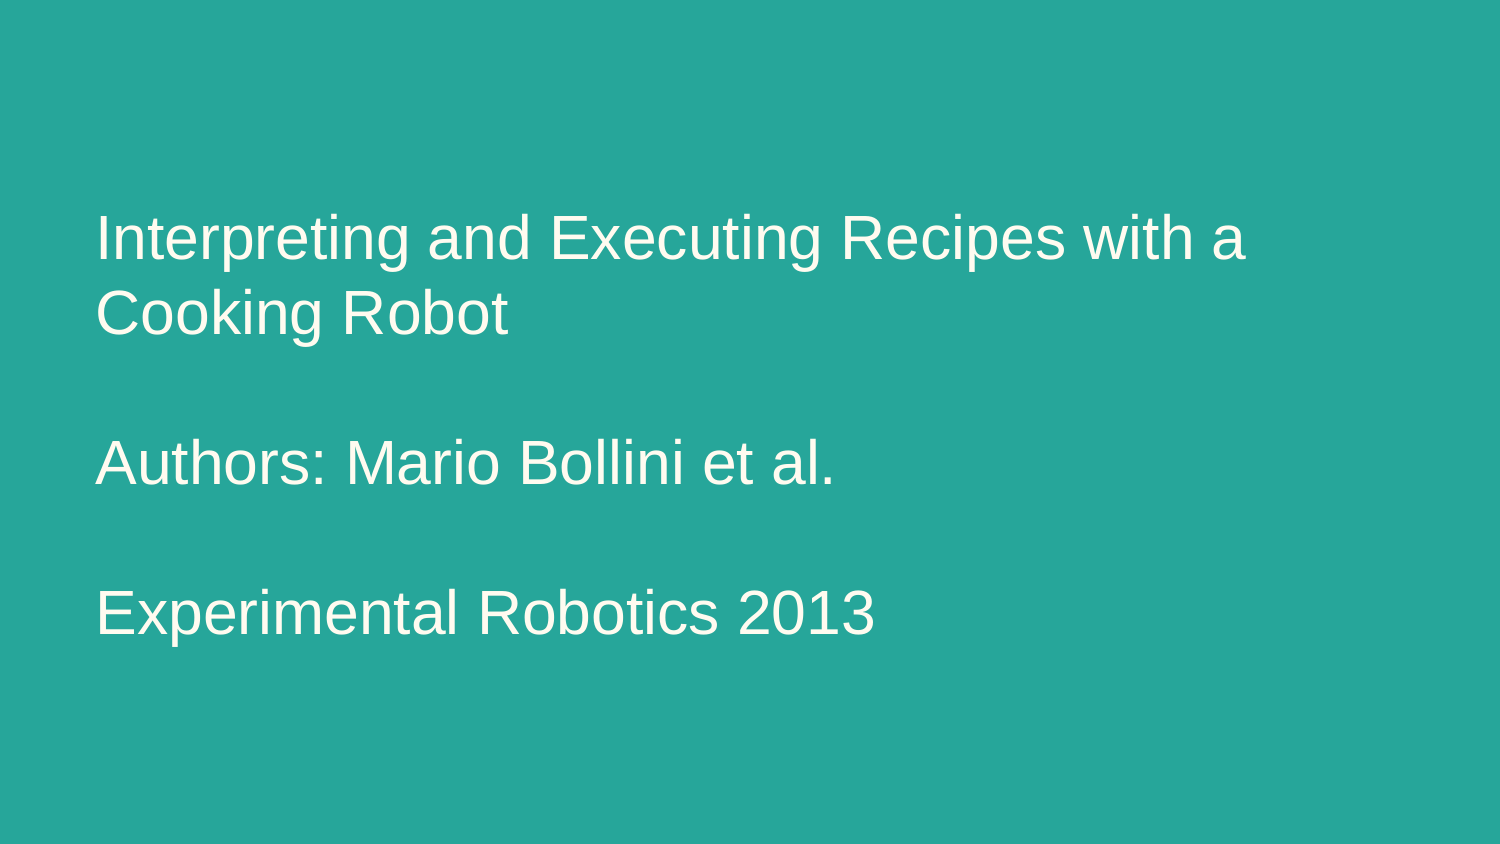

# Interpreting and Executing Recipes with a Cooking Robot

Authors: Mario Bollini et al.

Experimental Robotics 2013